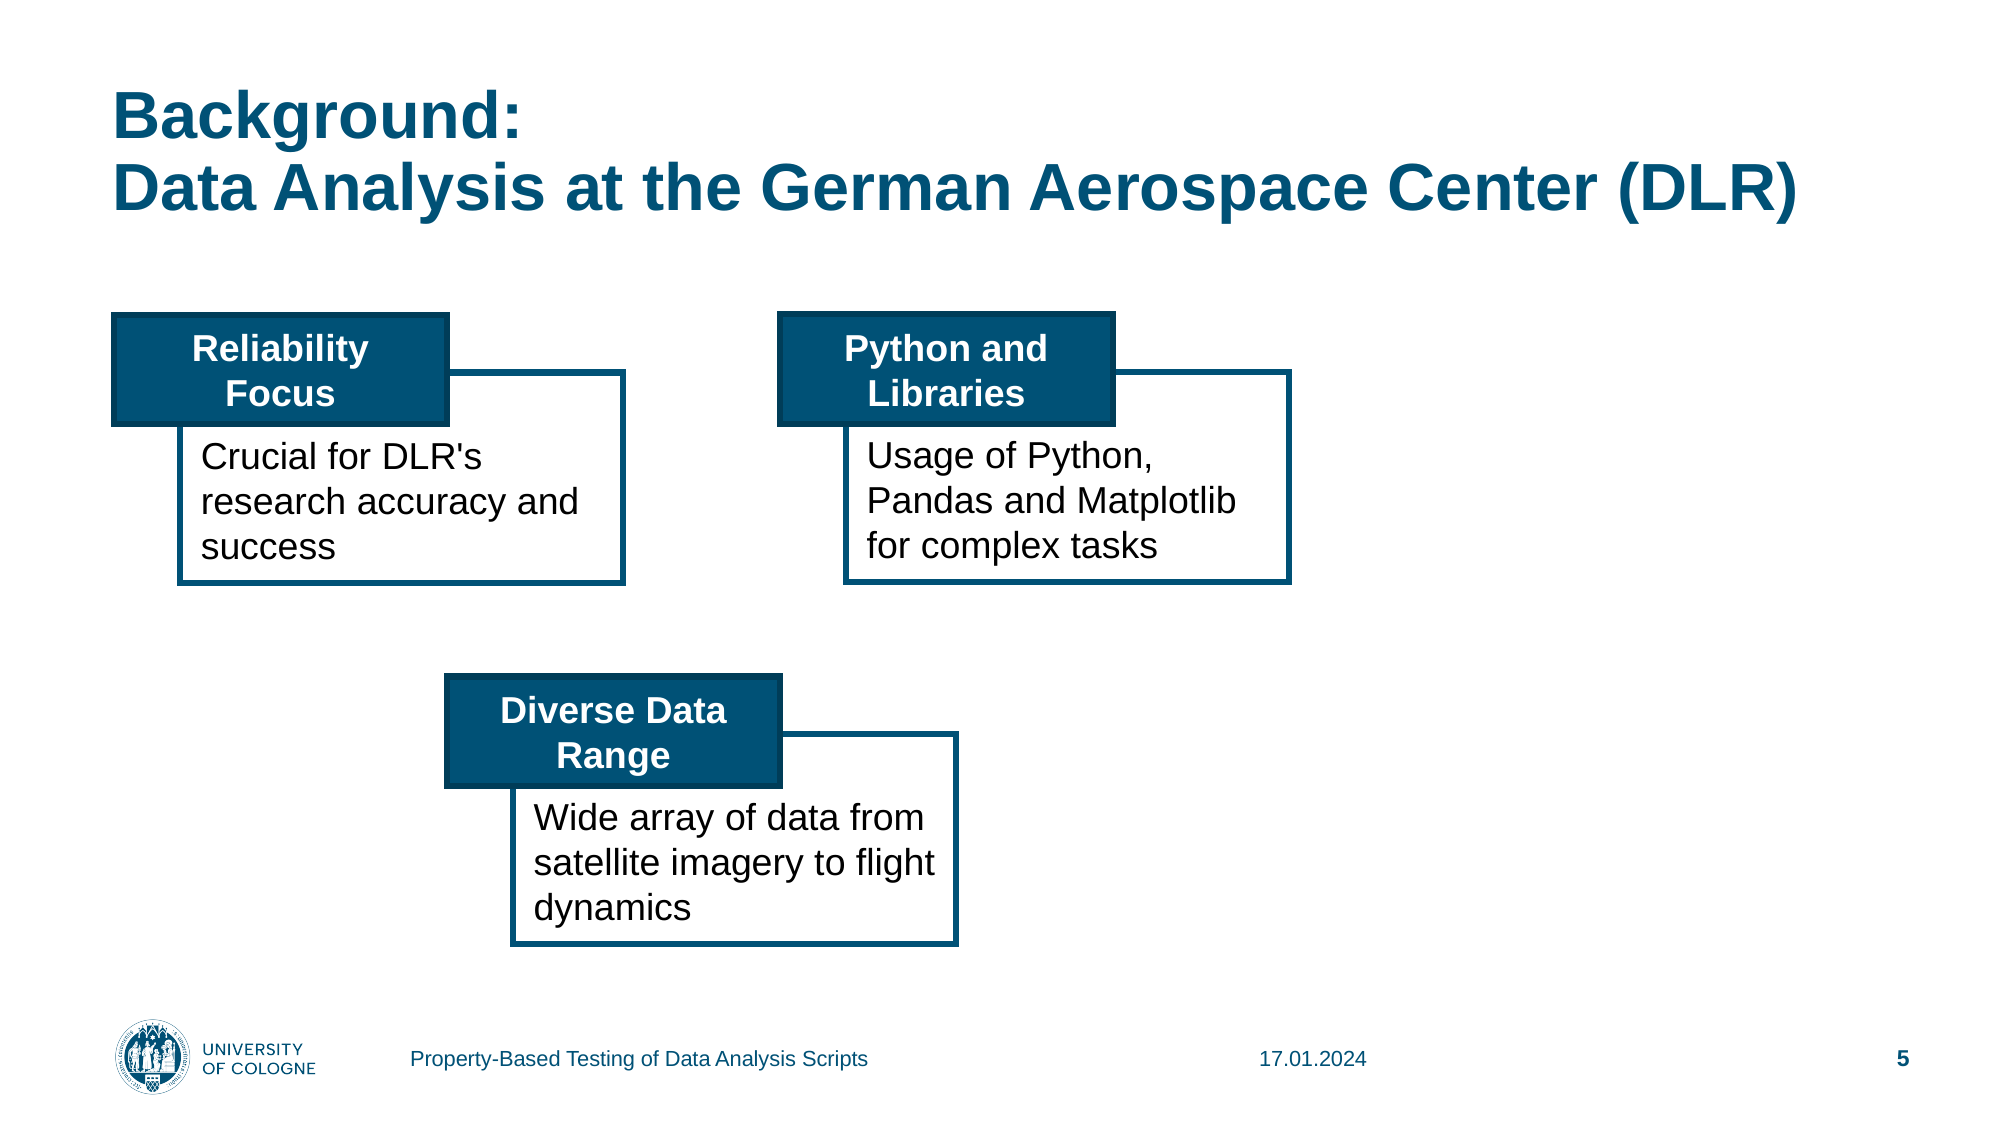

# Background: Data Analysis at the German Aerospace Center (DLR)
Python and Libraries
Usage of Python, Pandas and Matplotlib for complex tasks
Reliability
Focus
Crucial for DLR's research accuracy and success
Diverse Data Range
Wide array of data from satellite imagery to flight dynamics
Property-Based Testing of Data Analysis Scripts
17.01.2024
5